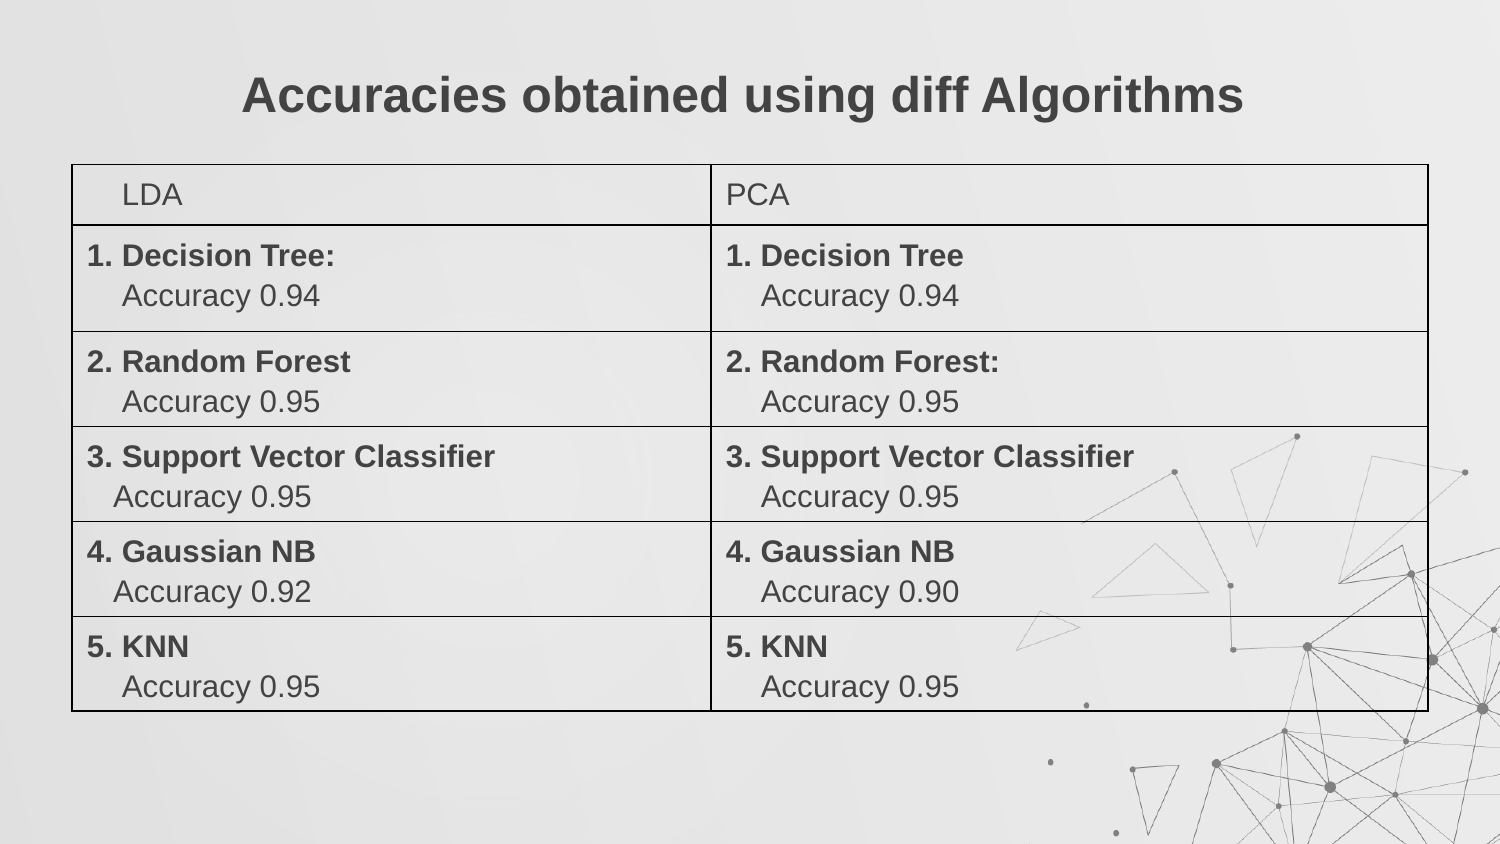

# Accuracies obtained using diff Algorithms
| LDA | PCA |
| --- | --- |
| 1. Decision Tree: Accuracy 0.94 | 1. Decision Tree Accuracy 0.94 |
| 2. Random Forest Accuracy 0.95 | 2. Random Forest: Accuracy 0.95 |
| 3. Support Vector Classifier Accuracy 0.95 | 3. Support Vector Classifier Accuracy 0.95 |
| 4. Gaussian NB Accuracy 0.92 | 4. Gaussian NB Accuracy 0.90 |
| 5. KNN Accuracy 0.95 | 5. KNN Accuracy 0.95 |